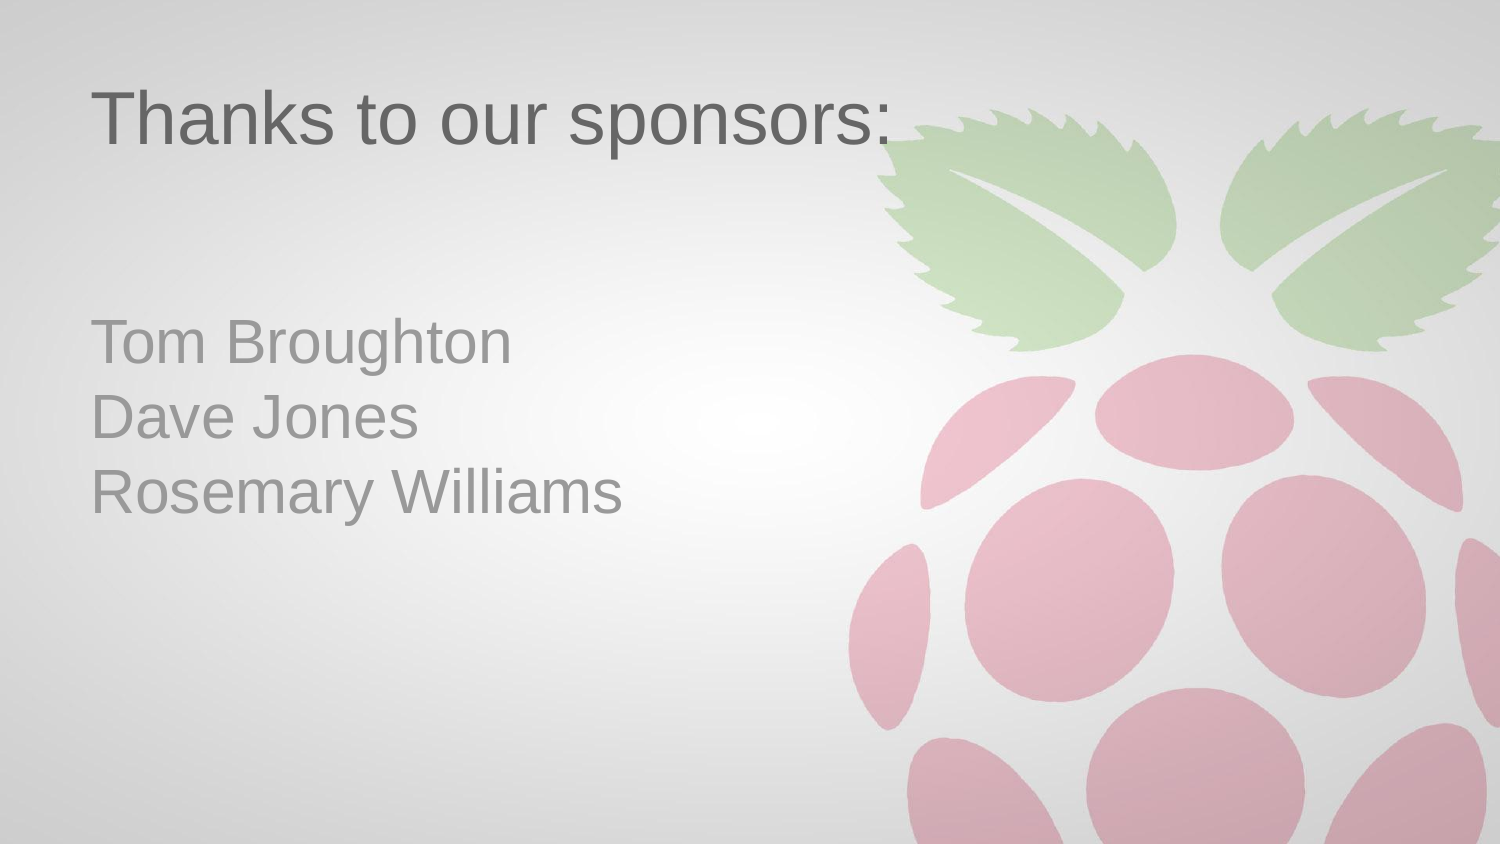

# Thanks to our sponsors:
Tom Broughton
Dave Jones
Rosemary Williams